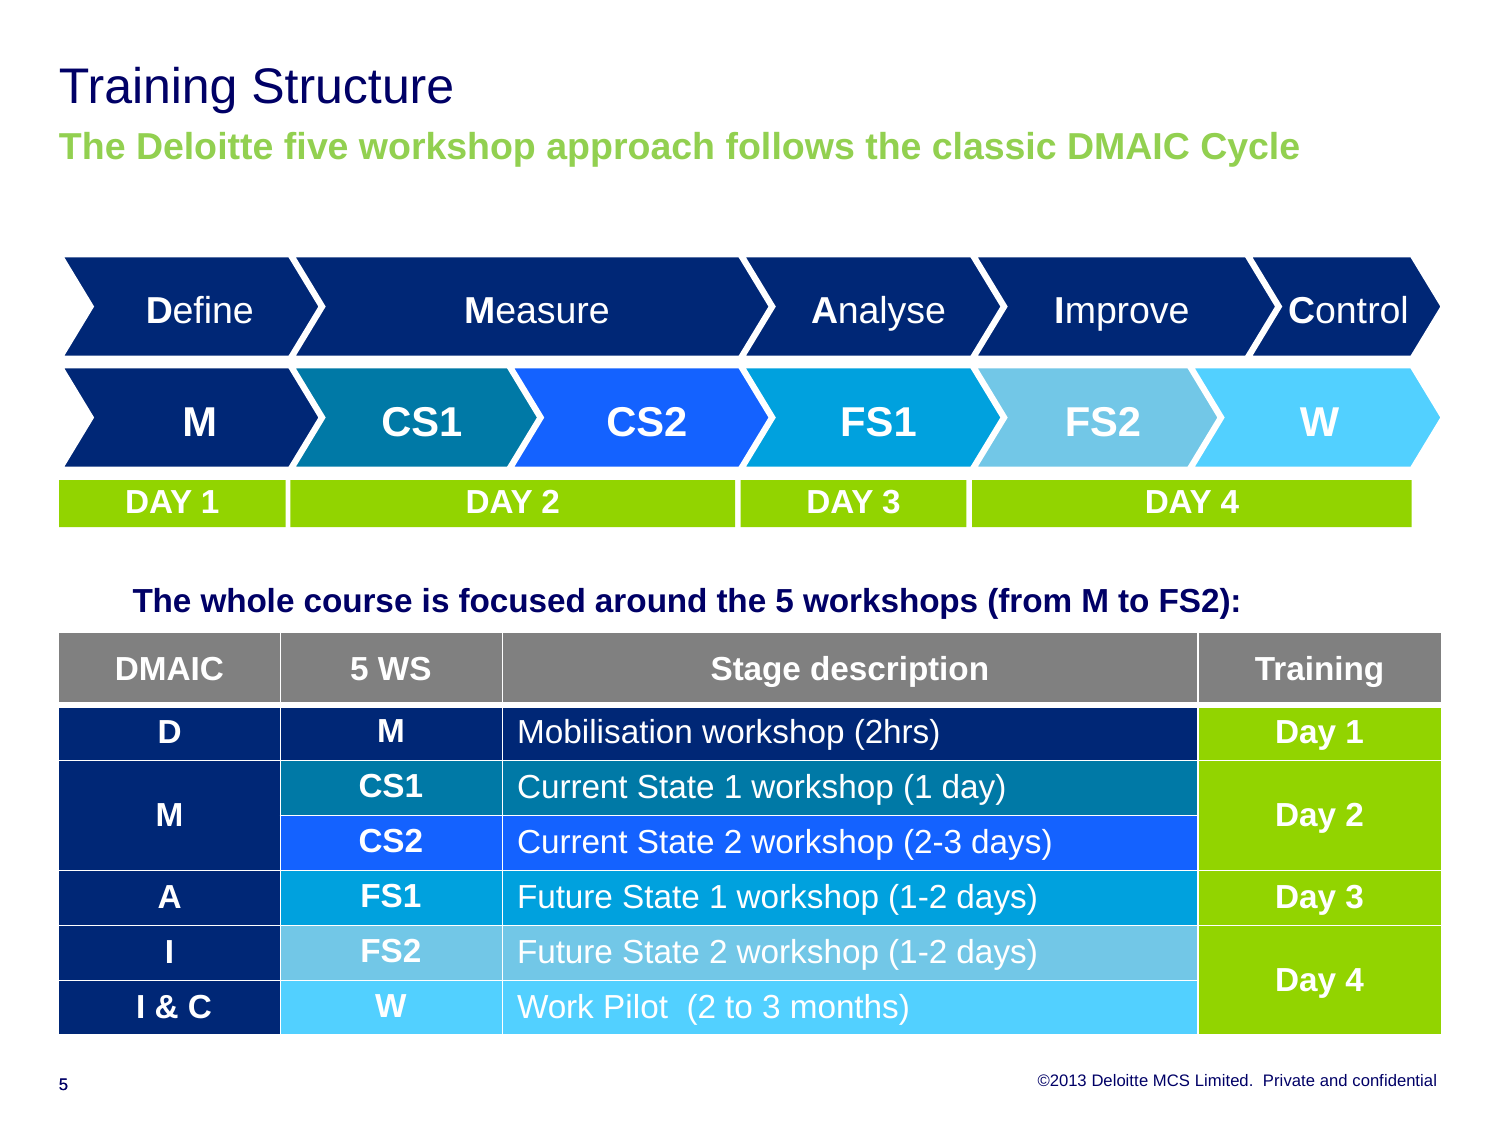

# Training Structure The Deloitte five workshop approach follows the classic DMAIC Cycle
Define
Measure
Analyse
Improve
Control
M
CS1
CS2
FS1
FS2
W
DAY 1
DAY 2
DAY 3
DAY 4
The whole course is focused around the 5 workshops (from M to FS2):
| DMAIC | 5 WS | Stage description | Training |
| --- | --- | --- | --- |
| D | M | Mobilisation workshop (2hrs) | Day 1 |
| M | CS1 | Current State 1 workshop (1 day) | Day 2 |
|  | CS2 | Current State 2 workshop (2-3 days) |  |
| A | FS1 | Future State 1 workshop (1-2 days) | Day 3 |
| I | FS2 | Future State 2 workshop (1-2 days) | Day 4 |
| I & C | W | Work Pilot (2 to 3 months) |  |
5
5